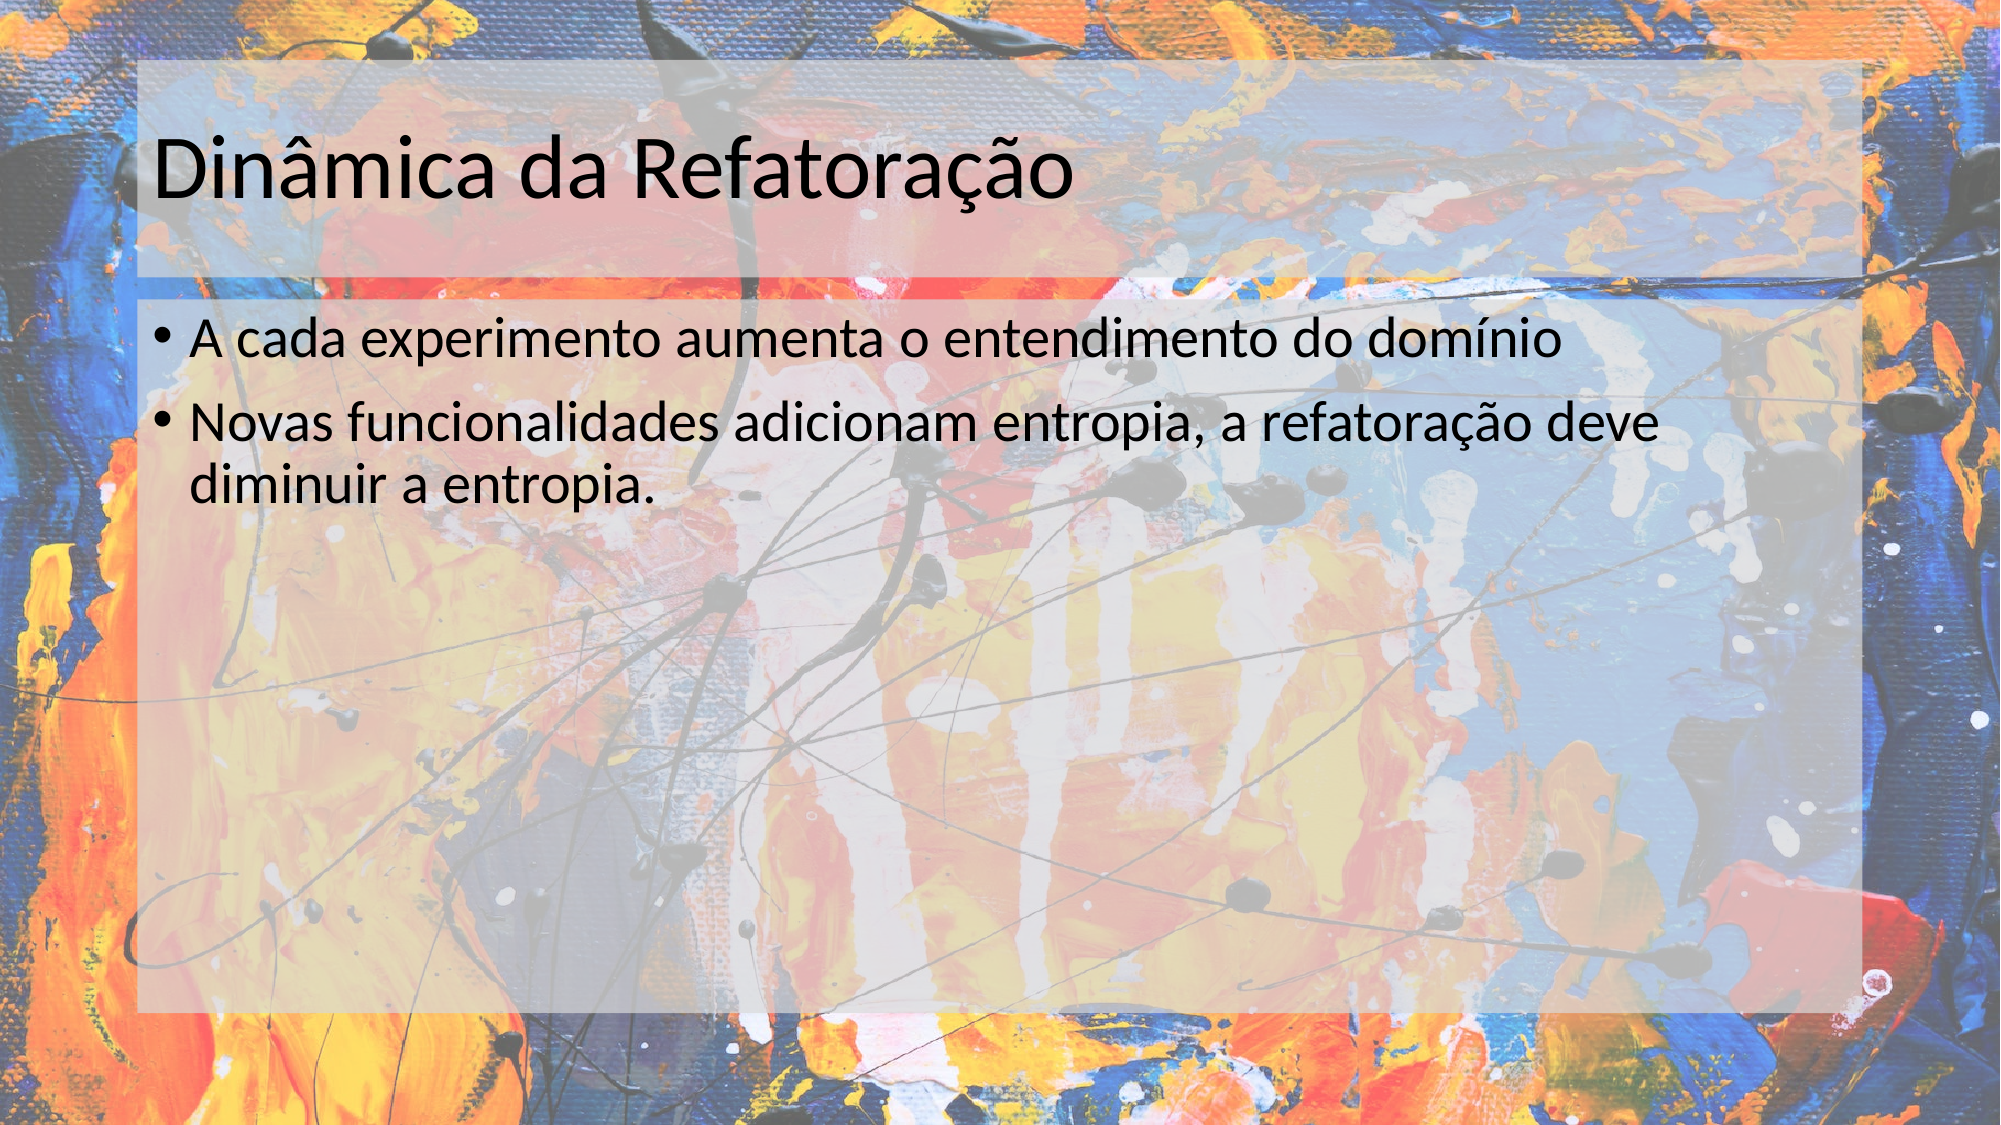

# Dinâmica da Refatoração
A cada experimento aumenta o entendimento do domínio
Novas funcionalidades adicionam entropia, a refatoração deve diminuir a entropia.